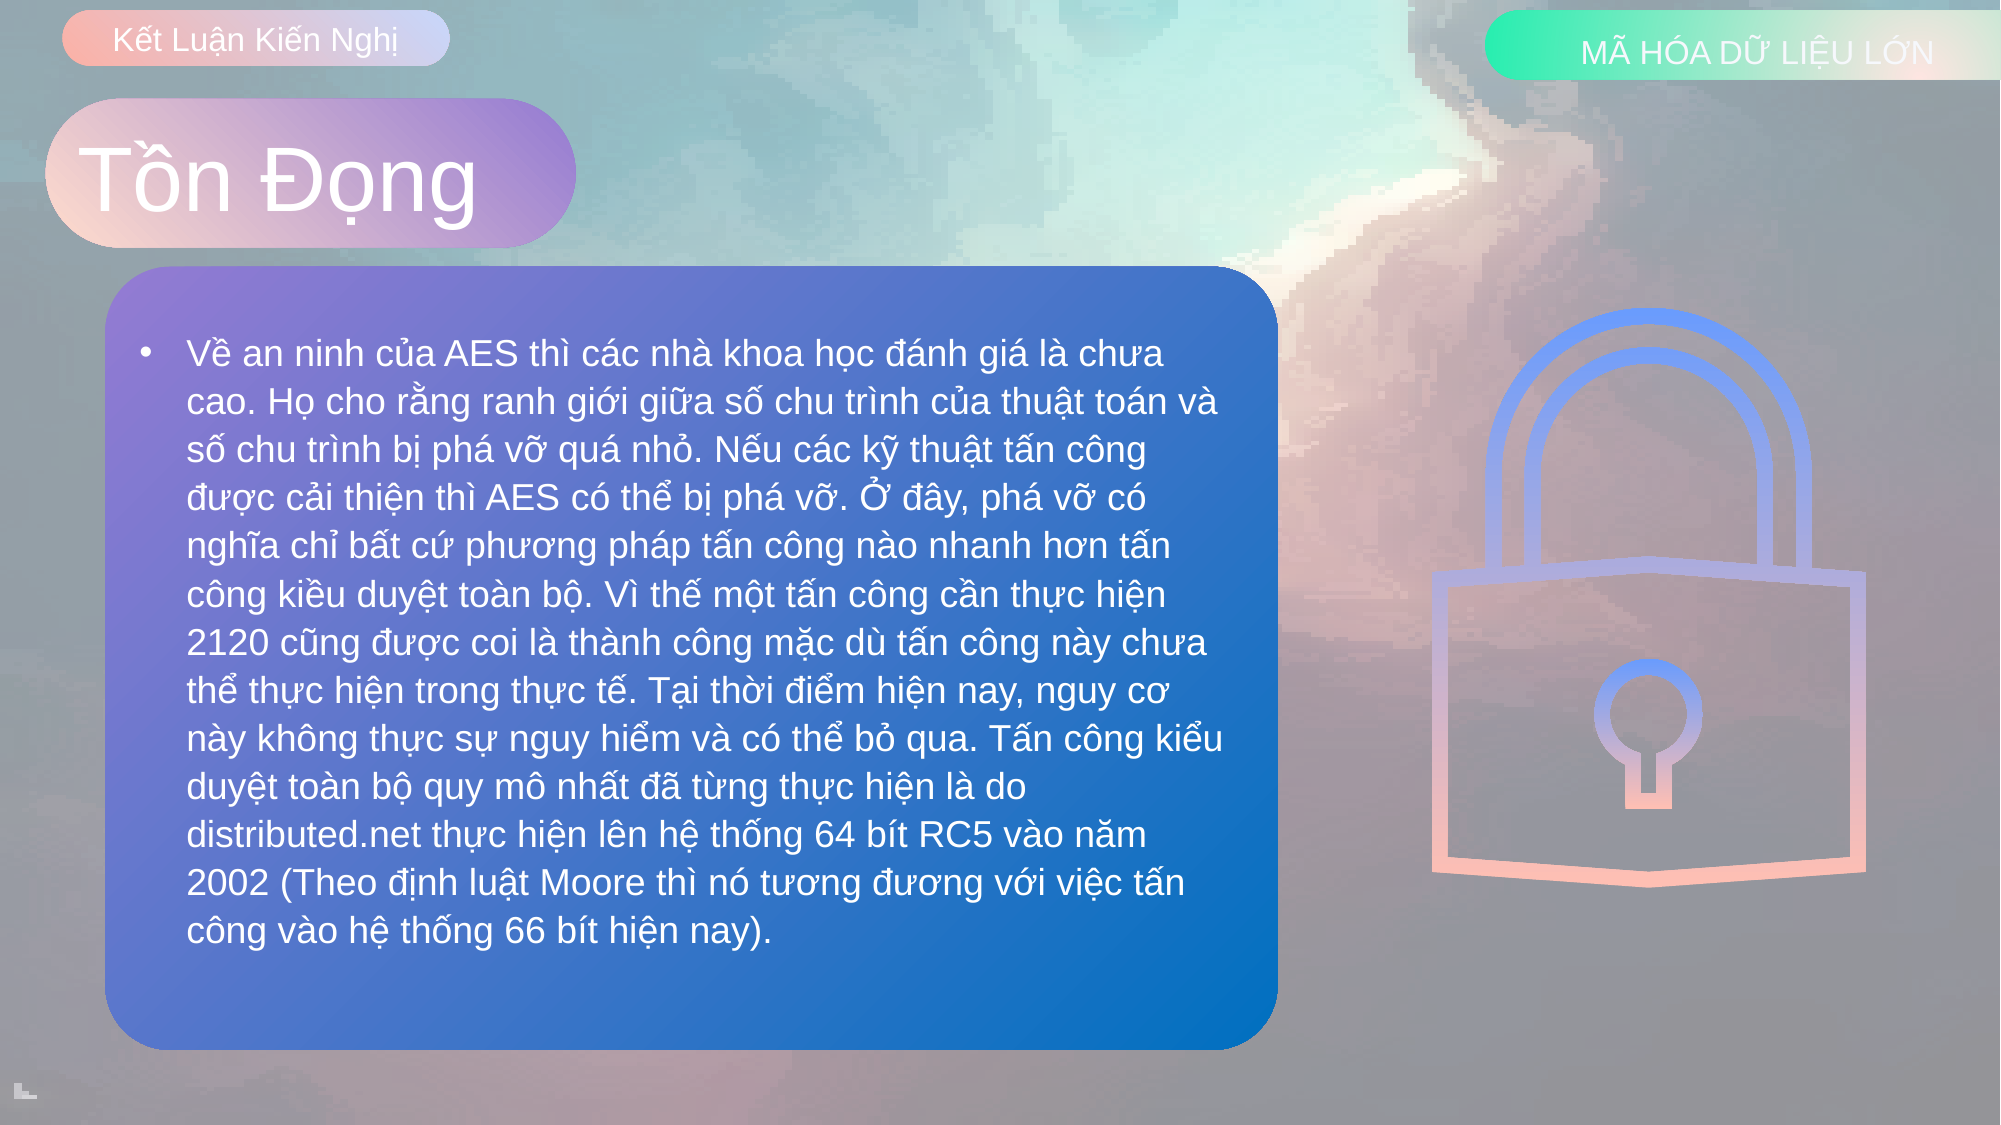

Kết Luận Kiến Nghị
MÃ HÓA DỮ LIỆU LỚN
Tồn Đọng
Nhóm Đã Làm Được Gì

Về an ninh của AES thì các nhà khoa học đánh giá là chưa cao. Họ cho rằng ranh giới giữa số chu trình của thuật toán và số chu trình bị phá vỡ quá nhỏ. Nếu các kỹ thuật tấn công được cải thiện thì AES có thể bị phá vỡ. Ở đây, phá vỡ có nghĩa chỉ bất cứ phương pháp tấn công nào nhanh hơn tấn công kiều duyệt toàn bộ. Vì thế một tấn công cần thực hiện 2120 cũng được coi là thành công mặc dù tấn công này chưa thể thực hiện trong thực tế. Tại thời điểm hiện nay, nguy cơ này không thực sự nguy hiểm và có thể bỏ qua. Tấn công kiểu duyệt toàn bộ quy mô nhất đã từng thực hiện là do distributed.net thực hiện lên hệ thống 64 bít RC5 vào năm 2002 (Theo định luật Moore thì nó tương đương với việc tấn công vào hệ thống 66 bít hiện nay).